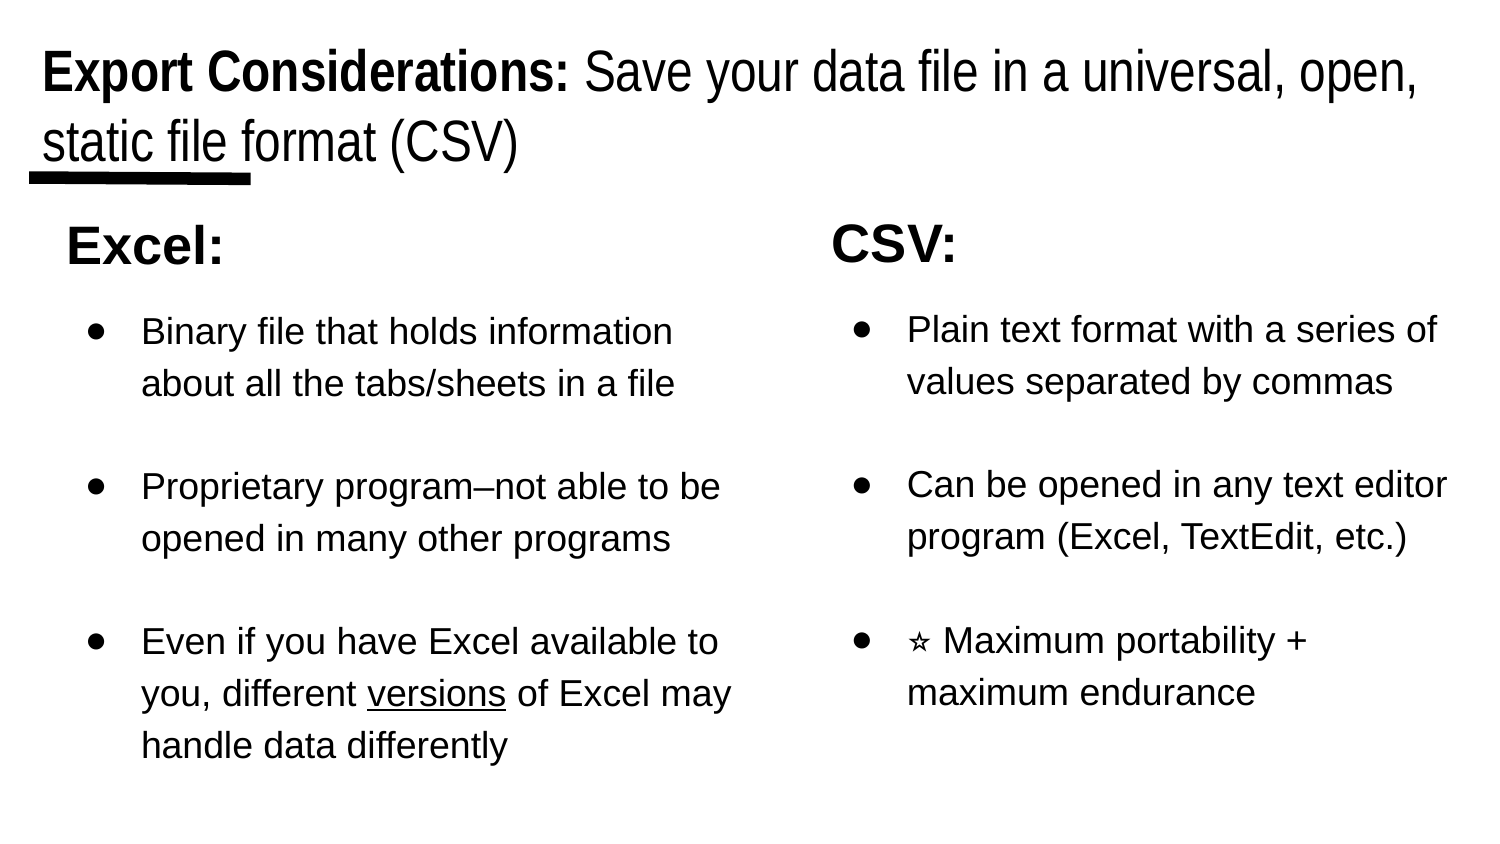

# Export Considerations: Save your data file in a universal, open, static file format (CSV)

CSV:
Plain text format with a series of values separated by commas
Can be opened in any text editor program (Excel, TextEdit, etc.)
⭐ Maximum portability + maximum endurance
Excel:
Binary file that holds information about all the tabs/sheets in a file
Proprietary program–not able to be opened in many other programs
Even if you have Excel available to you, different versions of Excel may handle data differently